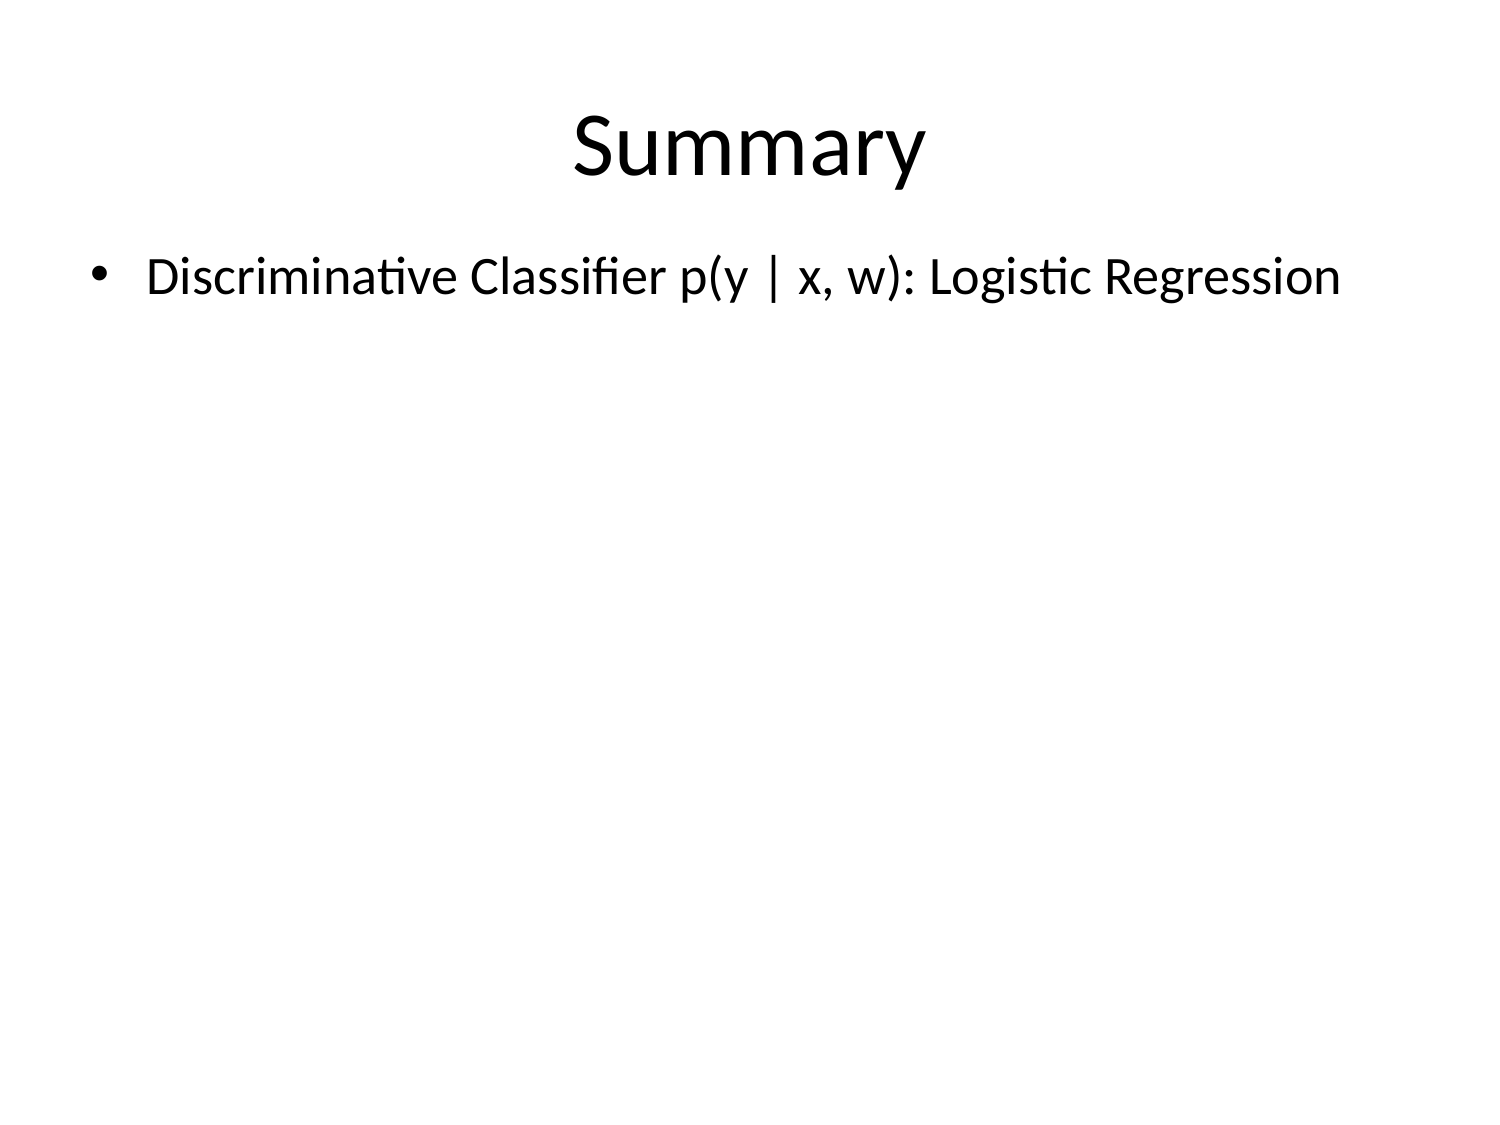

# Summary
Discriminative Classifier p(y | x, w): Logistic Regression